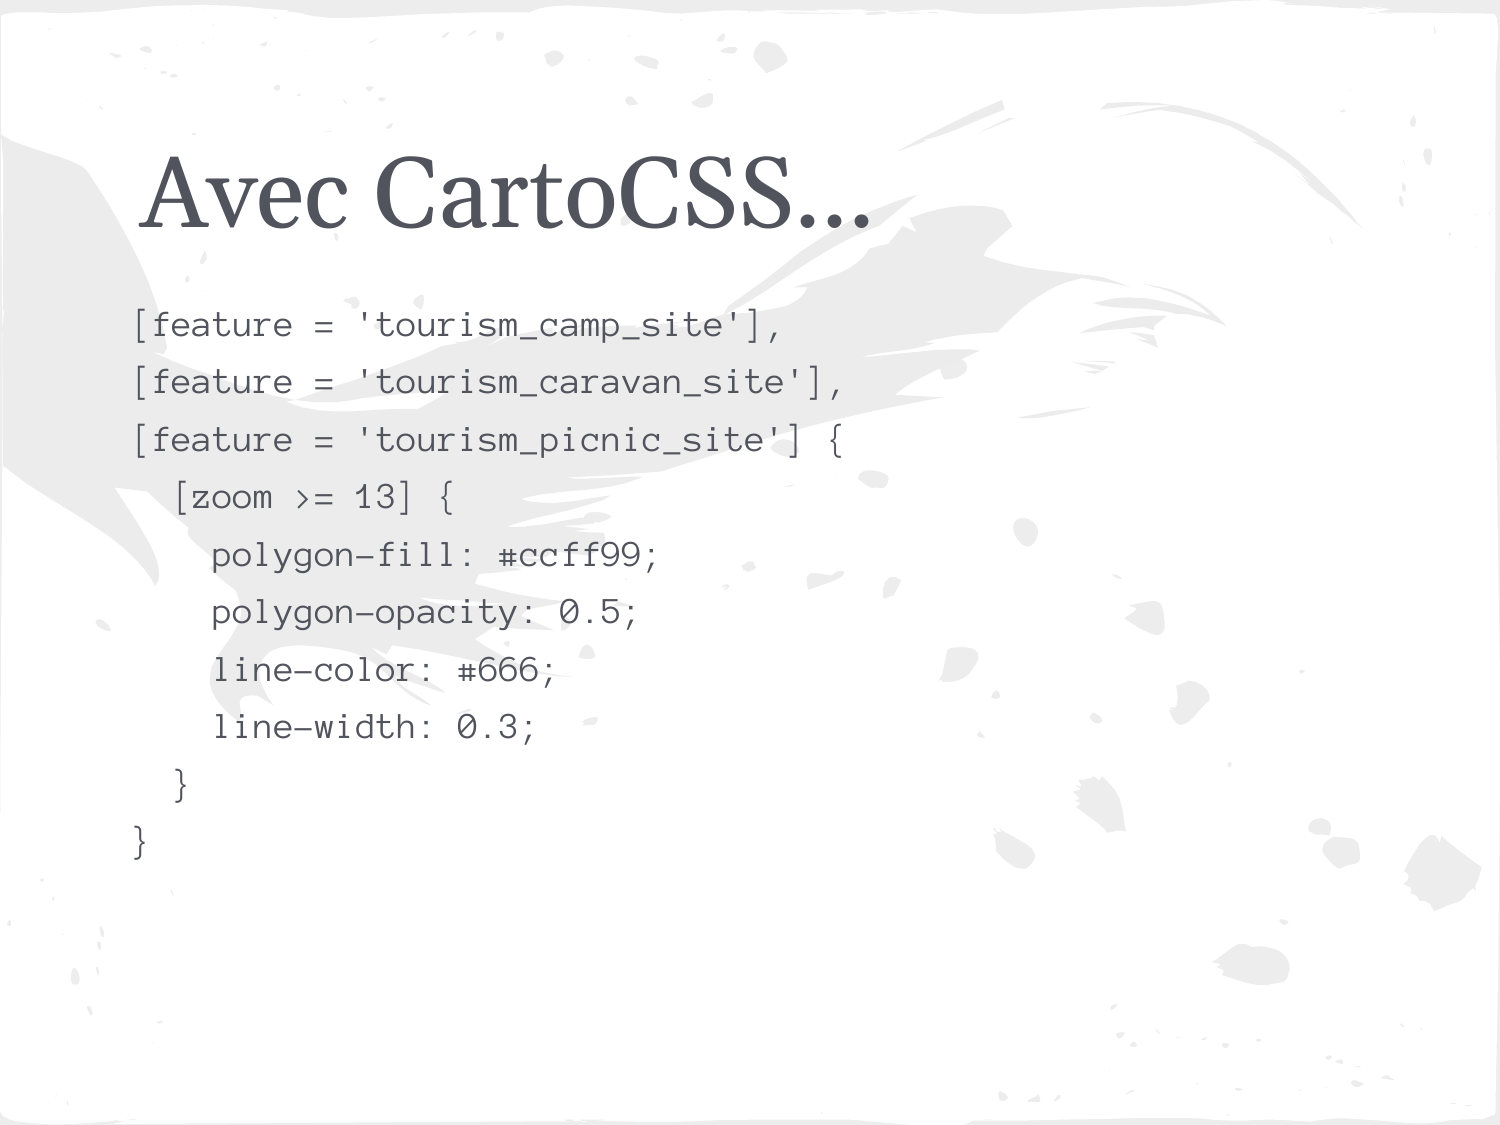

# Avec CartoCSS...
  [feature = 'tourism_camp_site'],
  [feature = 'tourism_caravan_site'],
  [feature = 'tourism_picnic_site'] {
    [zoom >= 13] {
      polygon-fill: #ccff99;
      polygon-opacity: 0.5;
      line-color: #666;
      line-width: 0.3;
    }
  }